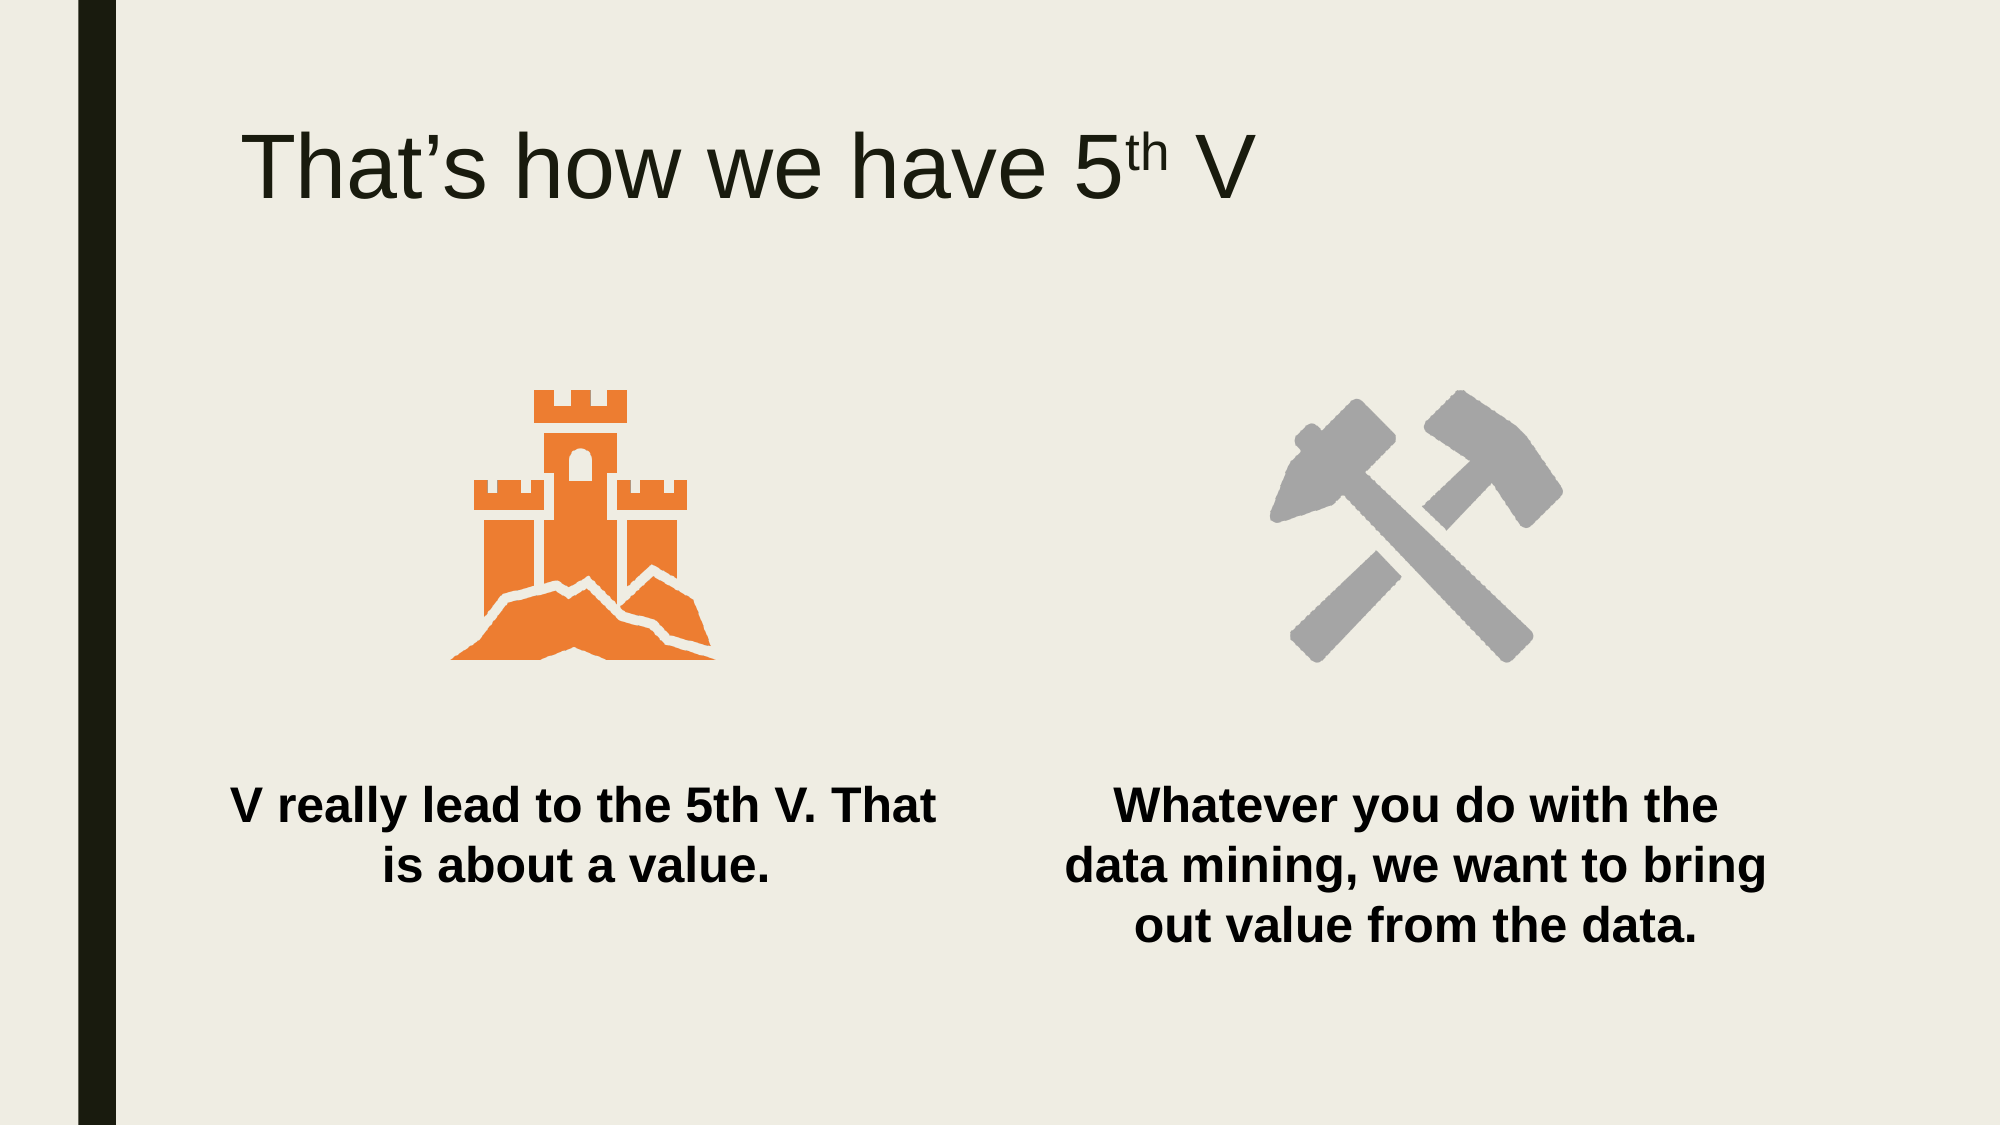

# That’s how we have 5th V
V really lead to the 5th V. That is about a value.
Whatever you do with the data mining, we want to bring out value from the data.